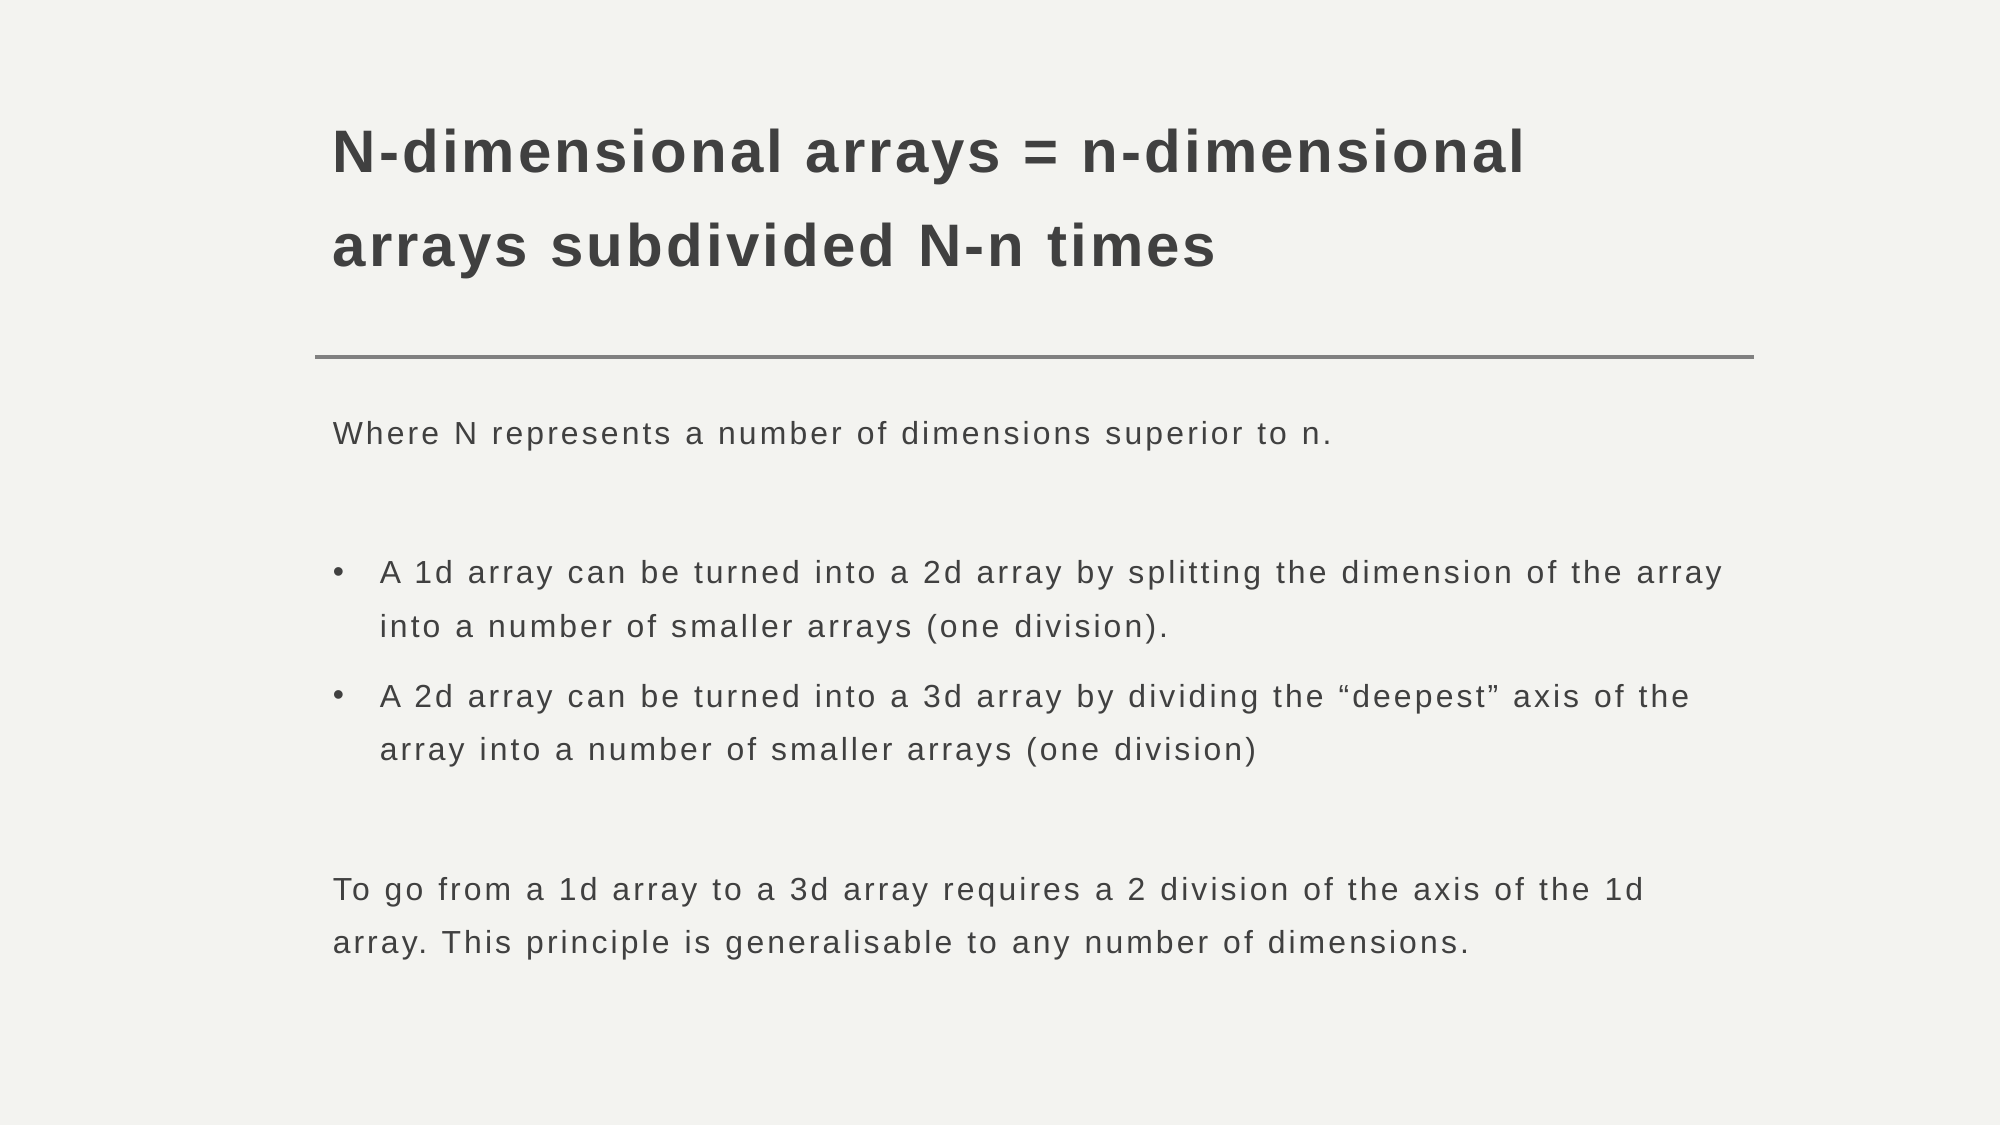

# N-dimensional arrays = n-dimensional arrays subdivided N-n times
Where N represents a number of dimensions superior to n.

A 1d array can be turned into a 2d array by splitting the dimension of the array into a number of smaller arrays (one division).
A 2d array can be turned into a 3d array by dividing the “deepest” axis of the array into a number of smaller arrays (one division)

To go from a 1d array to a 3d array requires a 2 division of the axis of the 1d array. This principle is generalisable to any number of dimensions.